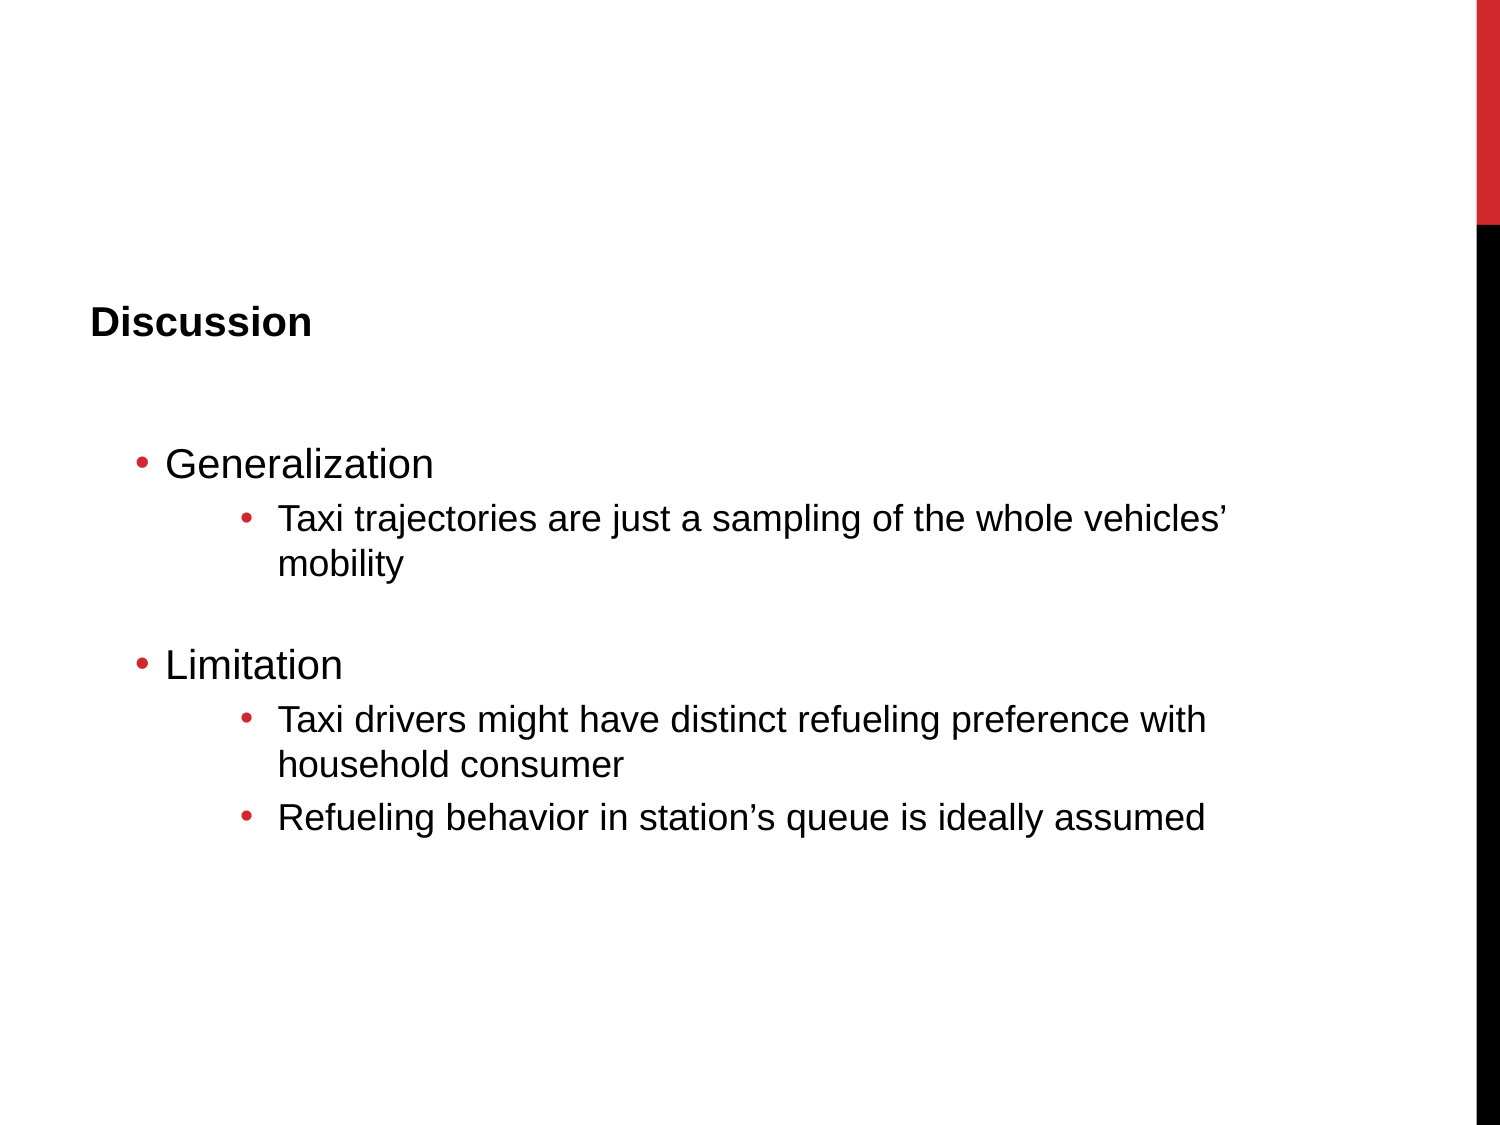

Discussion

Generalization
Taxi trajectories are just a sampling of the whole vehicles’ mobility
Limitation
Taxi drivers might have distinct refueling preference with household consumer
Refueling behavior in station’s queue is ideally assumed